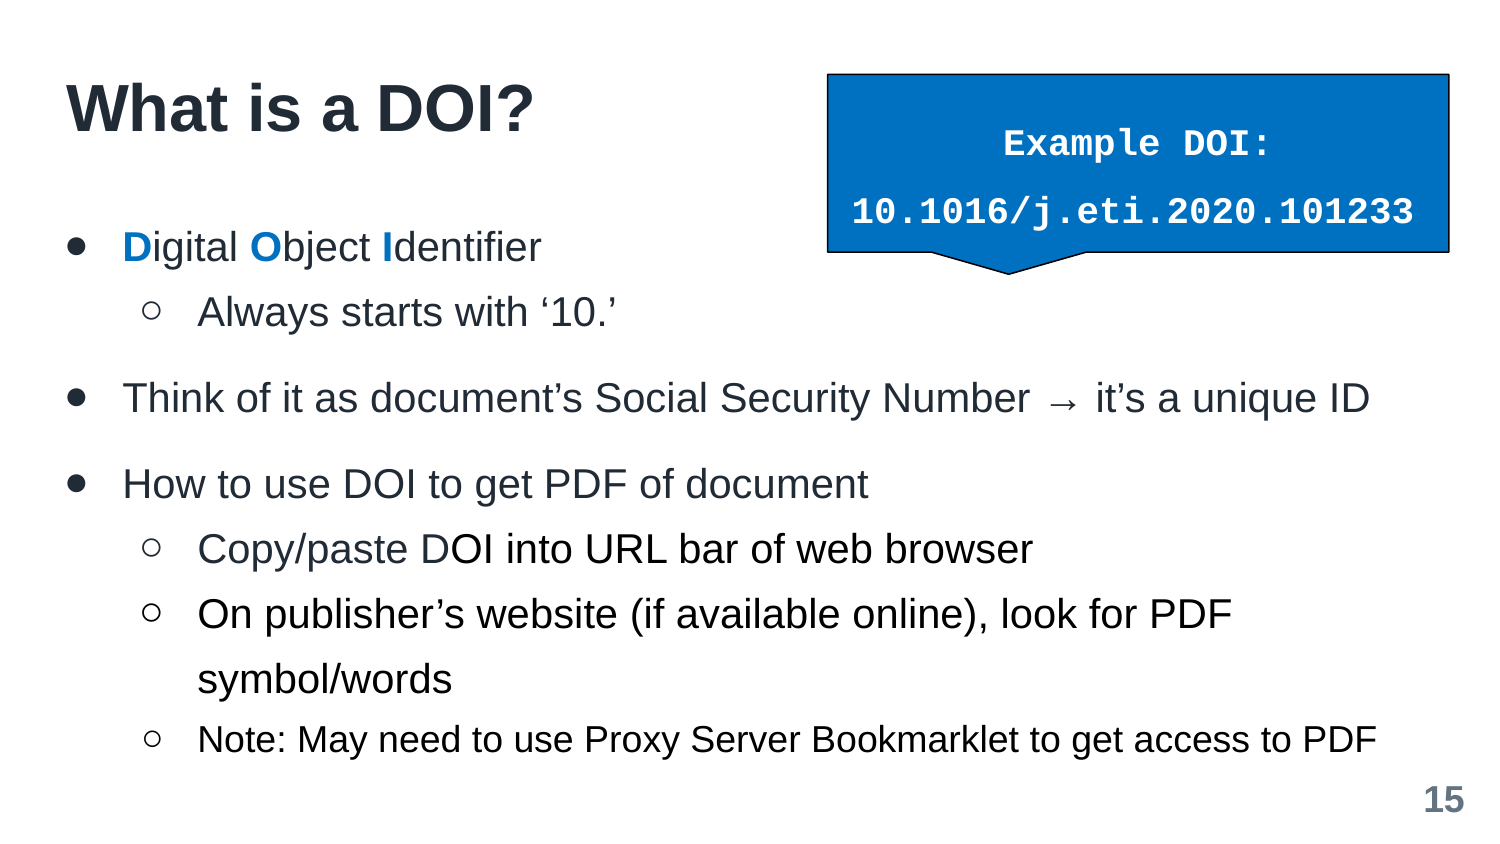

What is a DOI?
Example DOI: 10.1016/j.eti.2020.101233
Digital Object Identifier
Always starts with ‘10.’
Think of it as document’s Social Security Number → it’s a unique ID
How to use DOI to get PDF of document
Copy/paste DOI into URL bar of web browser
On publisher’s website (if available online), look for PDF symbol/words
Note: May need to use Proxy Server Bookmarklet to get access to PDF
15